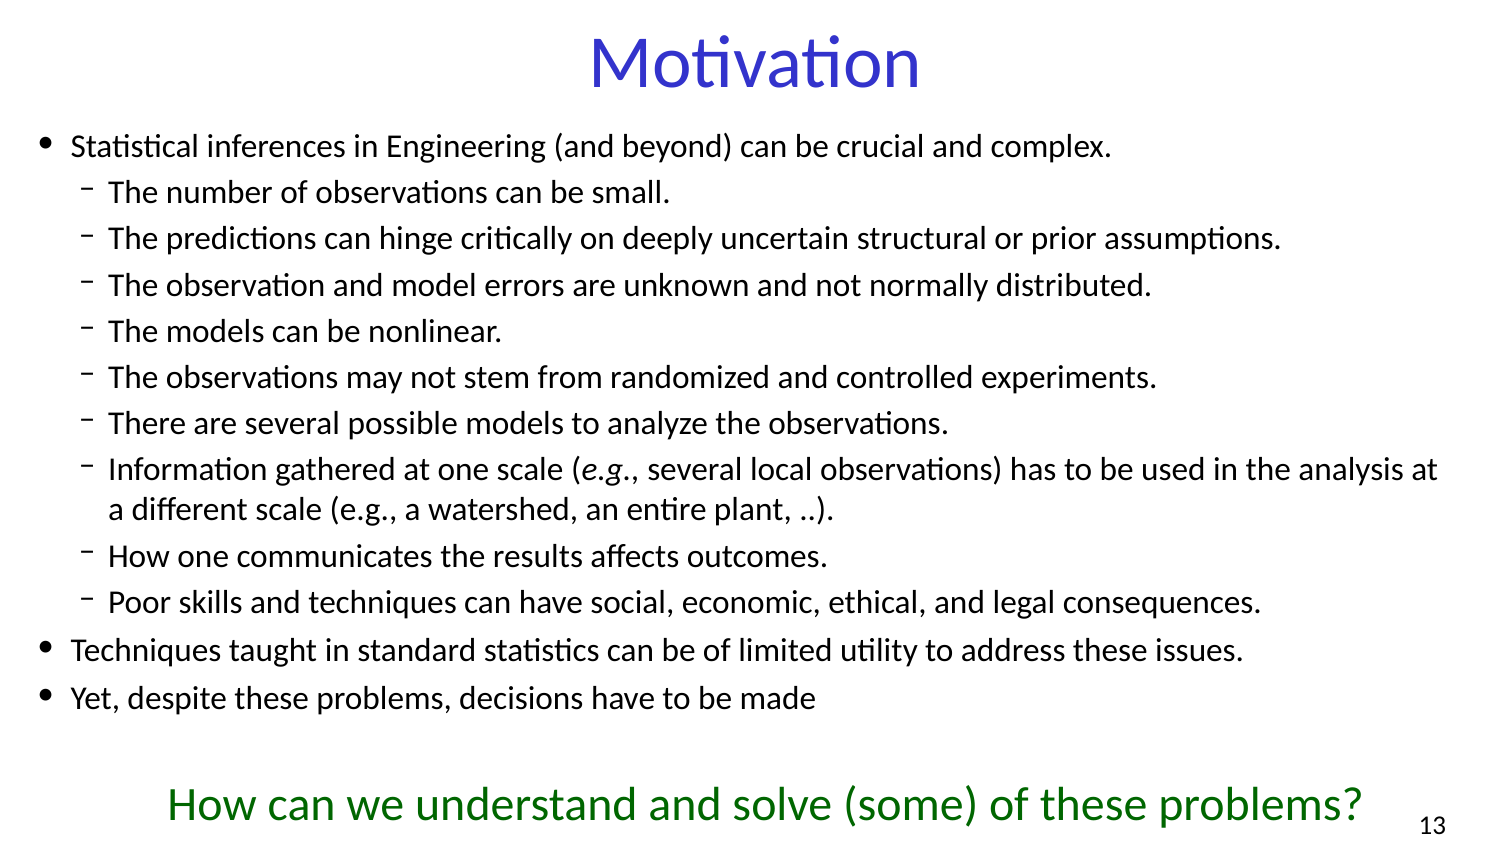

# Motivation
Statistical inferences in Engineering (and beyond) can be crucial and complex.
The number of observations can be small.
The predictions can hinge critically on deeply uncertain structural or prior assumptions.
The observation and model errors are unknown and not normally distributed.
The models can be nonlinear.
The observations may not stem from randomized and controlled experiments.
There are several possible models to analyze the observations.
Information gathered at one scale (e.g., several local observations) has to be used in the analysis at a different scale (e.g., a watershed, an entire plant, ..).
How one communicates the results affects outcomes.
Poor skills and techniques can have social, economic, ethical, and legal consequences.
Techniques taught in standard statistics can be of limited utility to address these issues.
Yet, despite these problems, decisions have to be made

How can we understand and solve (some) of these problems?

13